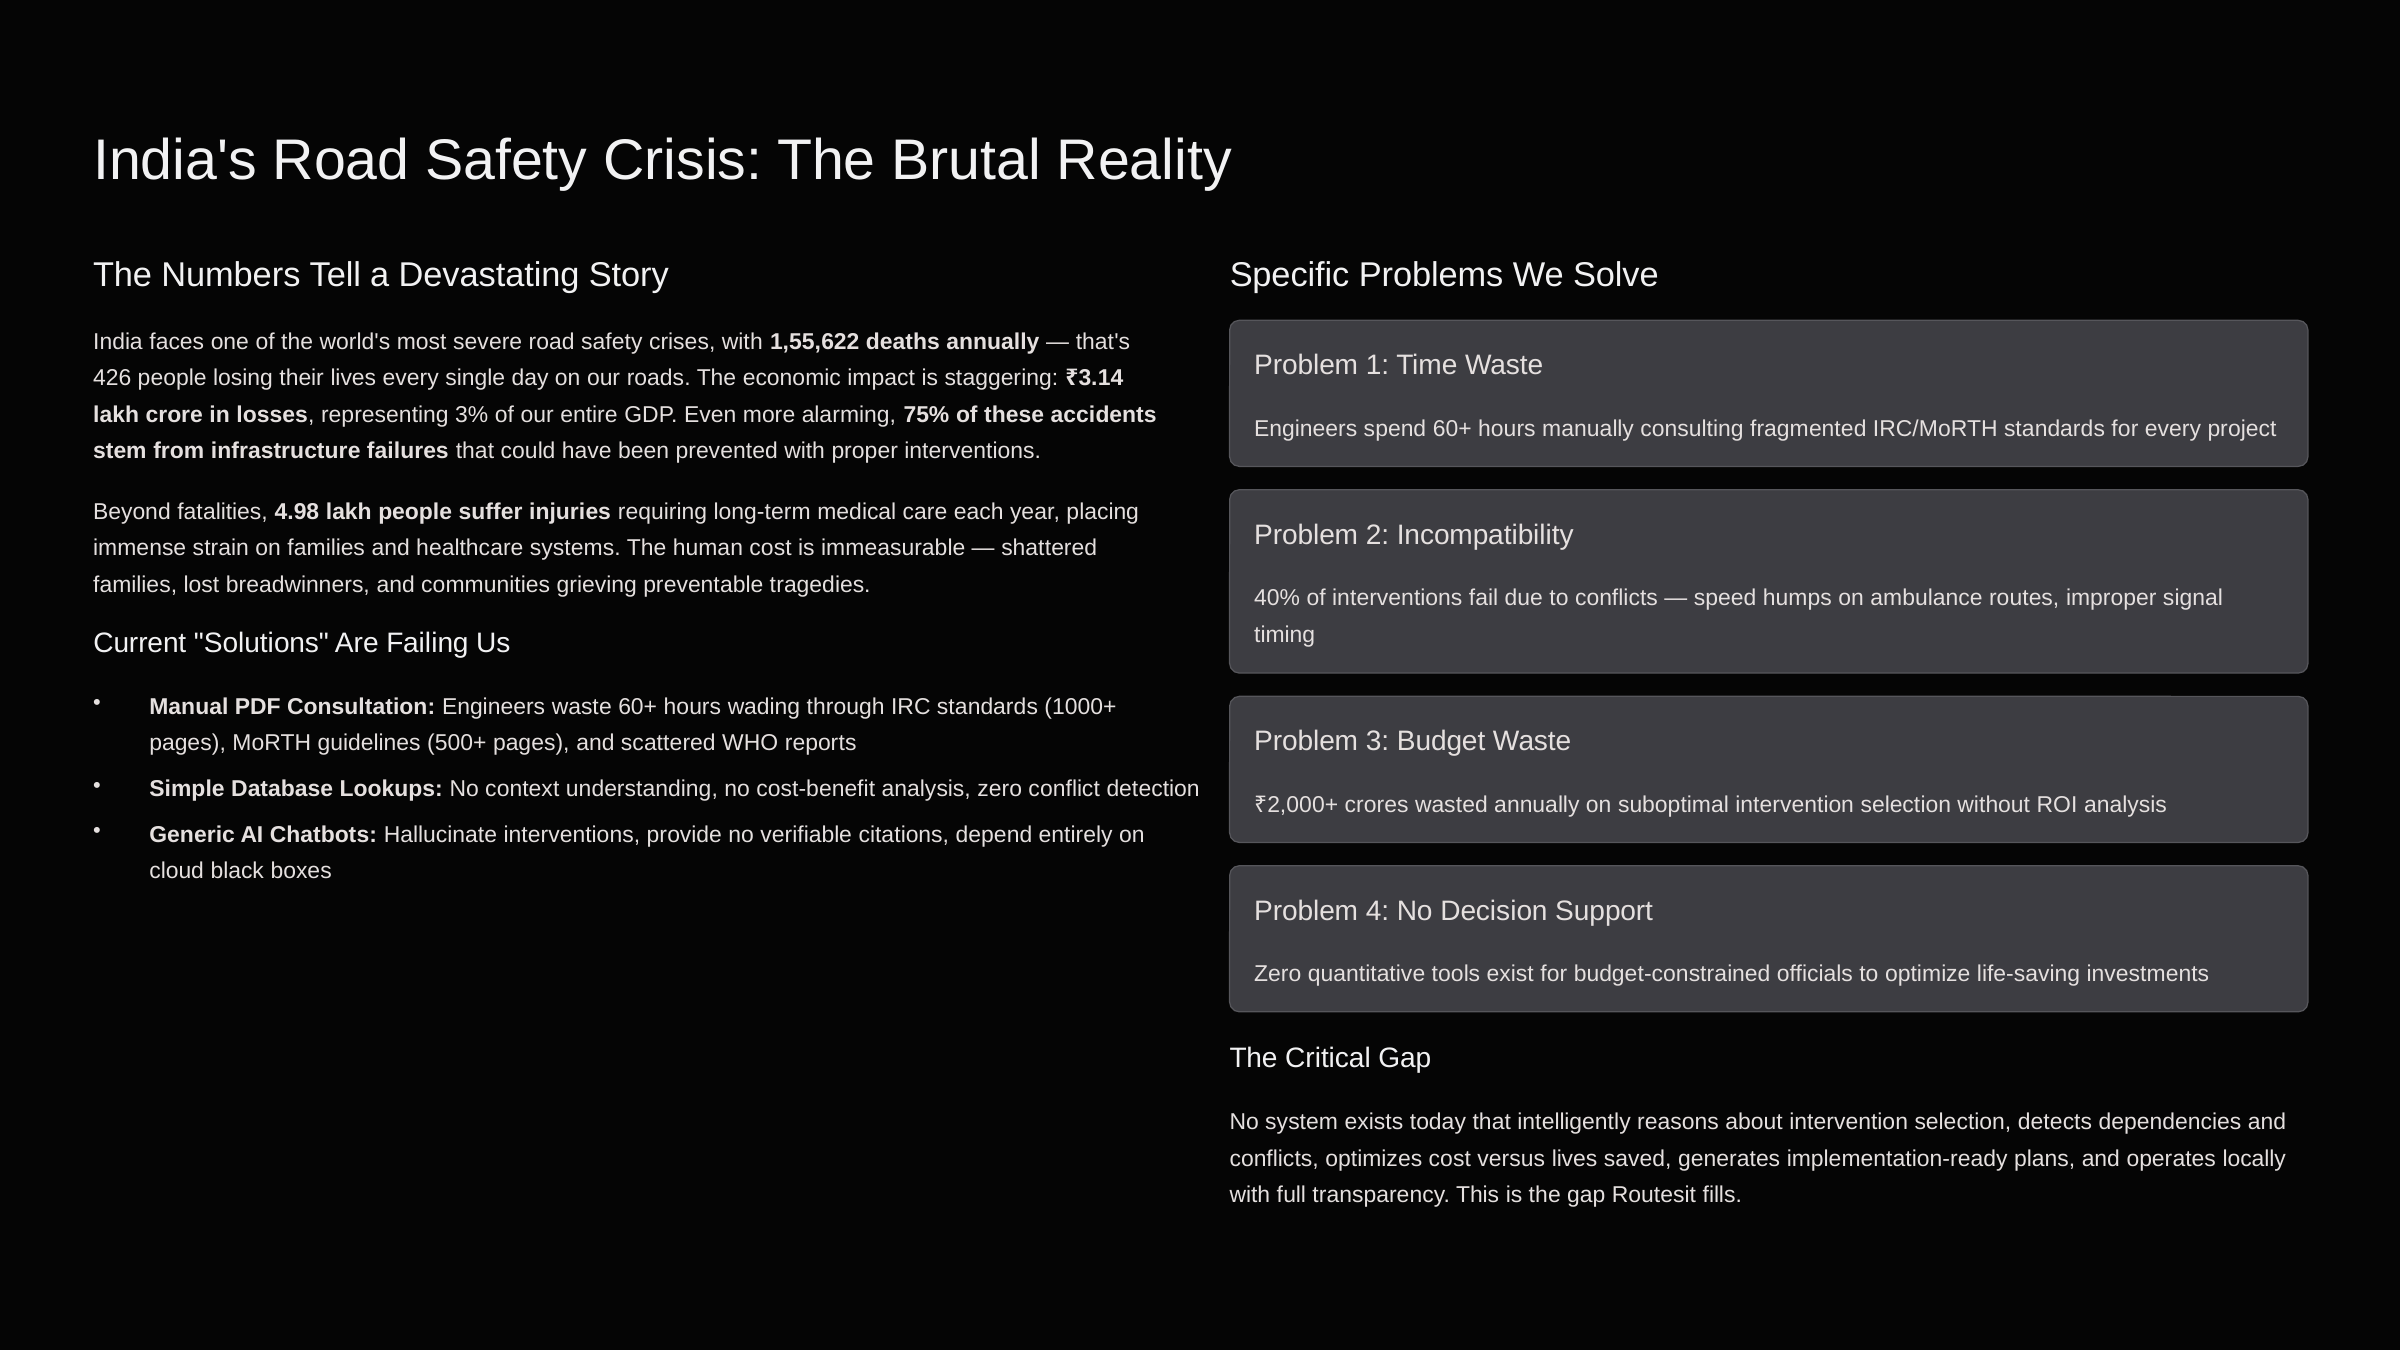

India's Road Safety Crisis: The Brutal Reality
The Numbers Tell a Devastating Story
Specific Problems We Solve
India faces one of the world's most severe road safety crises, with 1,55,622 deaths annually — that's 426 people losing their lives every single day on our roads. The economic impact is staggering: ₹3.14 lakh crore in losses, representing 3% of our entire GDP. Even more alarming, 75% of these accidents stem from infrastructure failures that could have been prevented with proper interventions.

Problem 1: Time Waste
Engineers spend 60+ hours manually consulting fragmented IRC/MoRTH standards for every project
Beyond fatalities, 4.98 lakh people suffer injuries requiring long-term medical care each year, placing immense strain on families and healthcare systems. The human cost is immeasurable — shattered families, lost breadwinners, and communities grieving preventable tragedies.

Problem 2: Incompatibility
40% of interventions fail due to conflicts — speed humps on ambulance routes, improper signal timing
Current "Solutions" Are Failing Us
Manual PDF Consultation: Engineers waste 60+ hours wading through IRC standards (1000+ pages), MoRTH guidelines (500+ pages), and scattered WHO reports

Problem 3: Budget Waste
Simple Database Lookups: No context understanding, no cost-benefit analysis, zero conflict detection
₹2,000+ crores wasted annually on suboptimal intervention selection without ROI analysis
Generic AI Chatbots: Hallucinate interventions, provide no verifiable citations, depend entirely on cloud black boxes

Problem 4: No Decision Support
Zero quantitative tools exist for budget-constrained officials to optimize life-saving investments
The Critical Gap
No system exists today that intelligently reasons about intervention selection, detects dependencies and conflicts, optimizes cost versus lives saved, generates implementation-ready plans, and operates locally with full transparency. This is the gap Routesit fills.